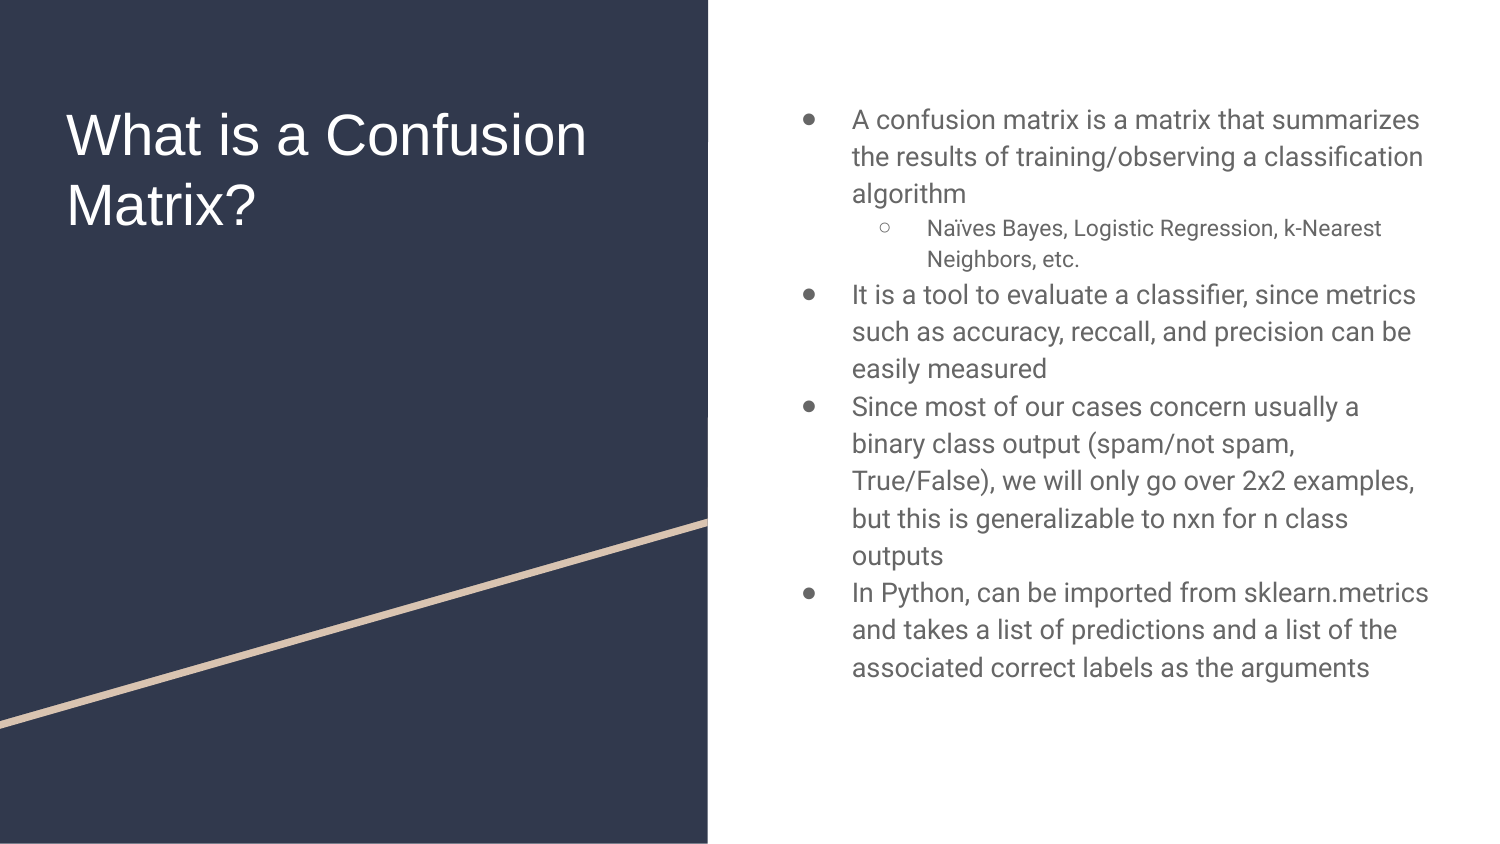

# What is a Confusion Matrix?
A confusion matrix is a matrix that summarizes the results of training/observing a classification algorithm
Naïves Bayes, Logistic Regression, k-Nearest Neighbors, etc.
It is a tool to evaluate a classifier, since metrics such as accuracy, reccall, and precision can be easily measured
Since most of our cases concern usually a binary class output (spam/not spam, True/False), we will only go over 2x2 examples, but this is generalizable to nxn for n class outputs
In Python, can be imported from sklearn.metrics and takes a list of predictions and a list of the associated correct labels as the arguments